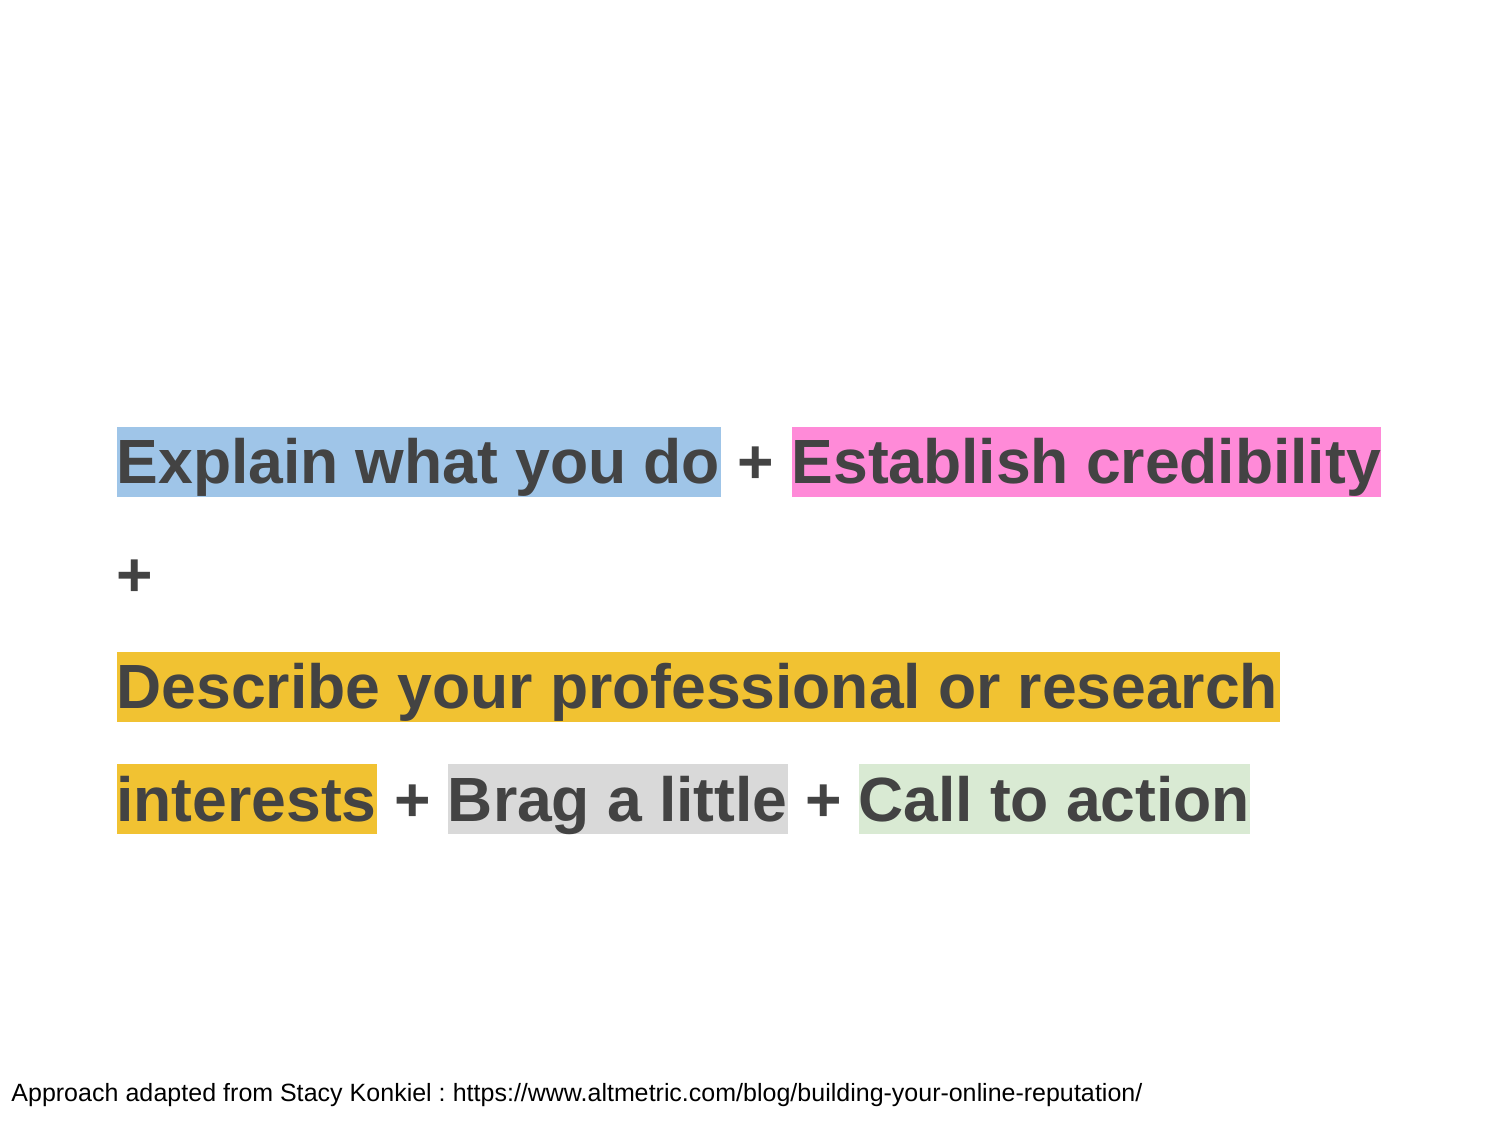

Explain what you do + Establish credibility +
Describe your professional or research interests + Brag a little + Call to action
Approach adapted from Stacy Konkiel : https://www.altmetric.com/blog/building-your-online-reputation/